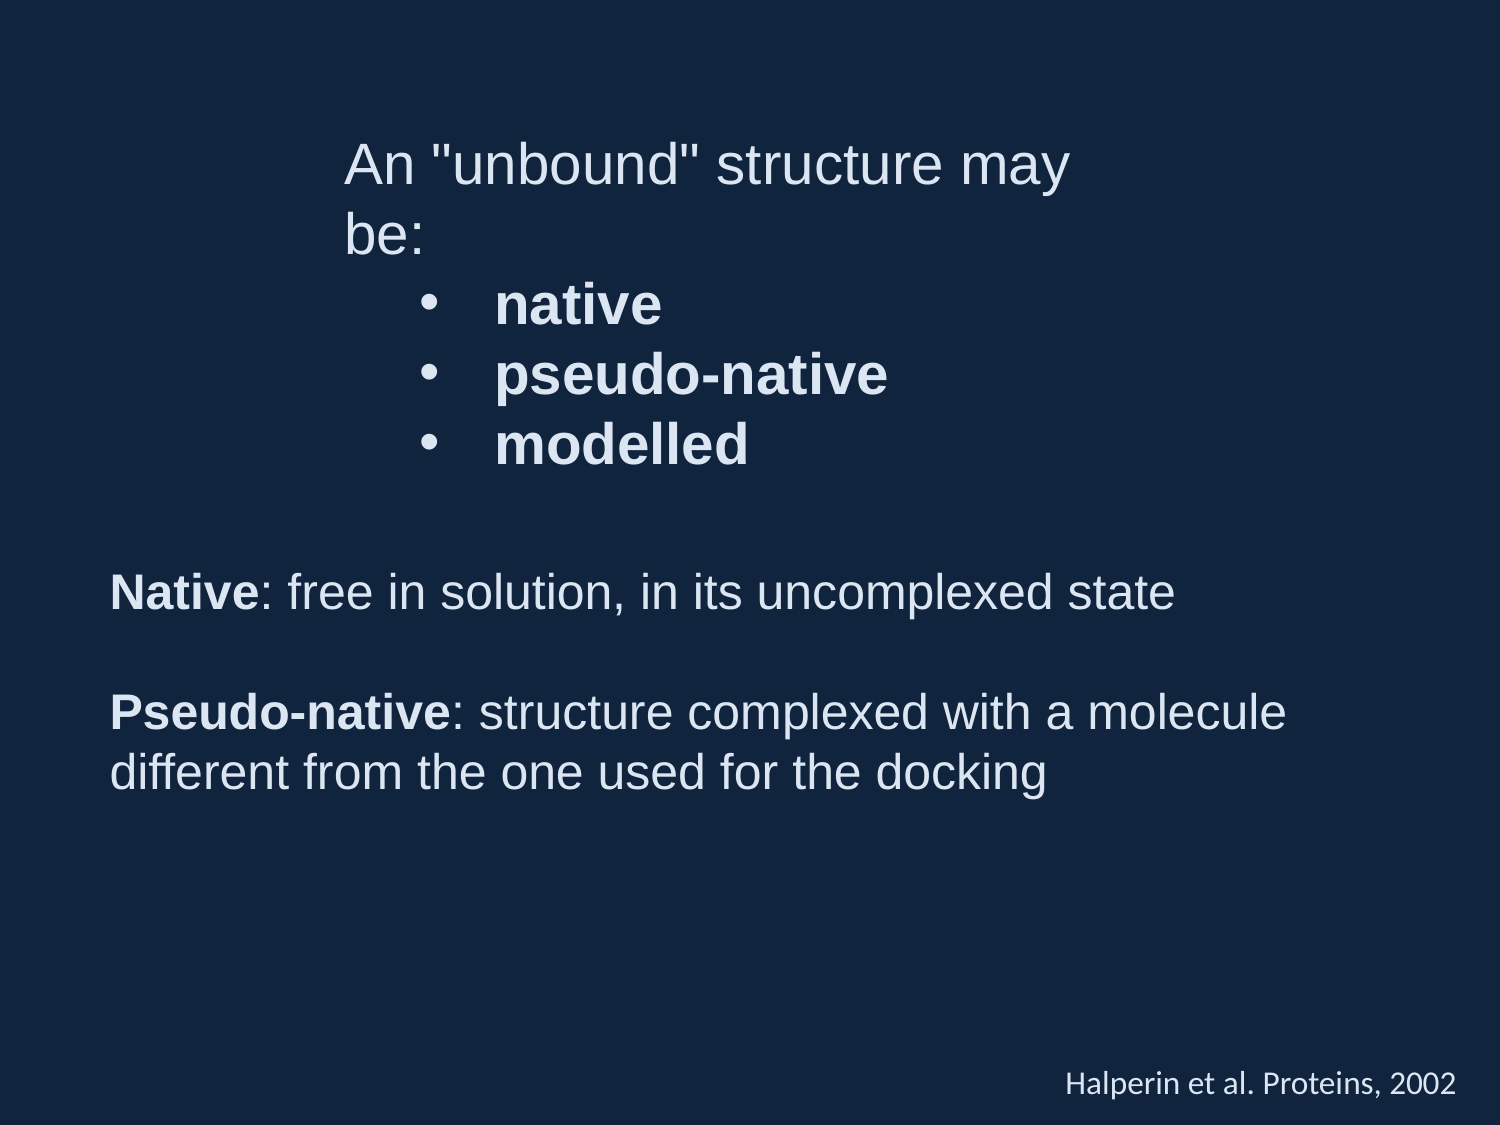

An "unbound" structure may be:
native
pseudo-native
modelled
Native: free in solution, in its uncomplexed state

Pseudo-native: structure complexed with a molecule different from the one used for the docking
Halperin et al. Proteins, 2002